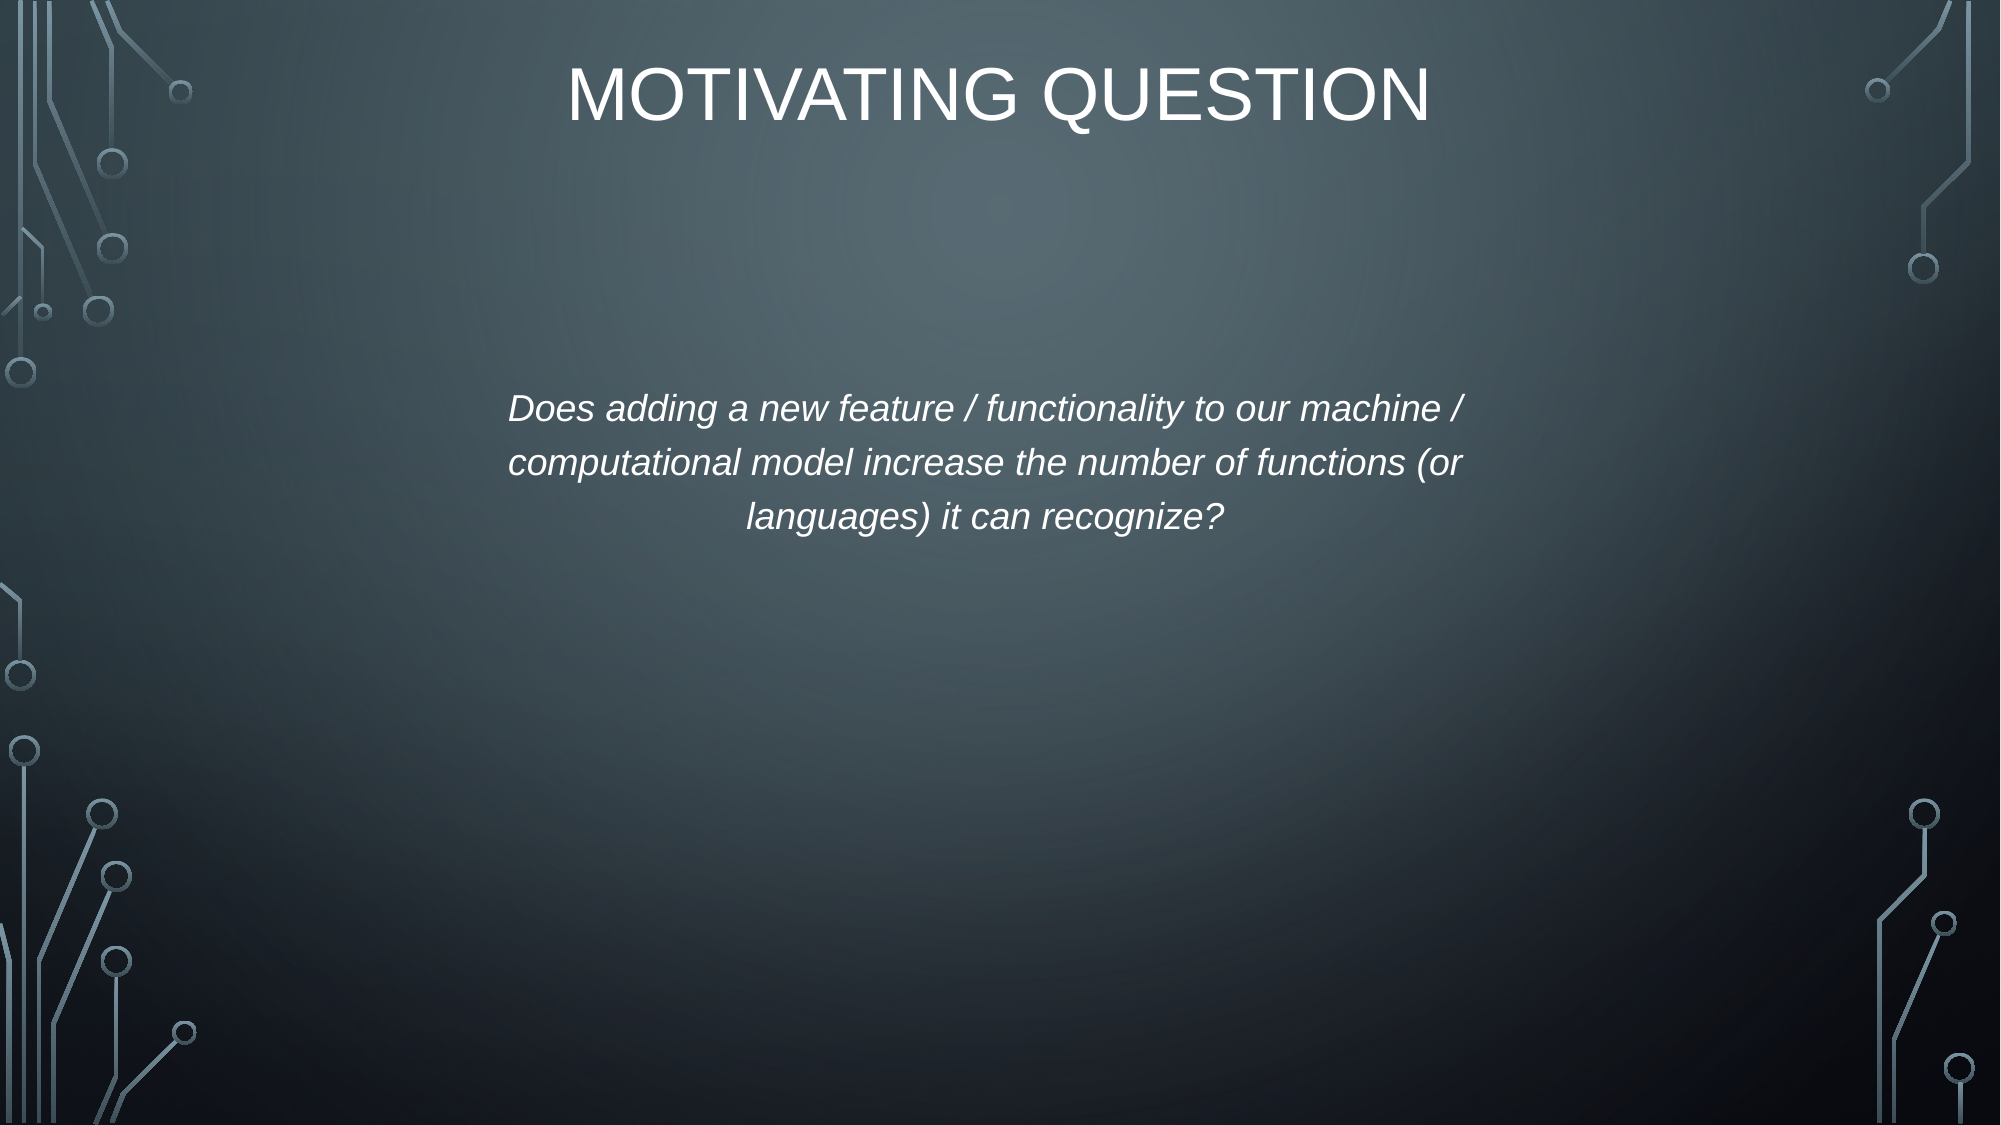

# Motivating Question
Does adding a new feature / functionality to our machine / computational model increase the number of functions (or languages) it can recognize?